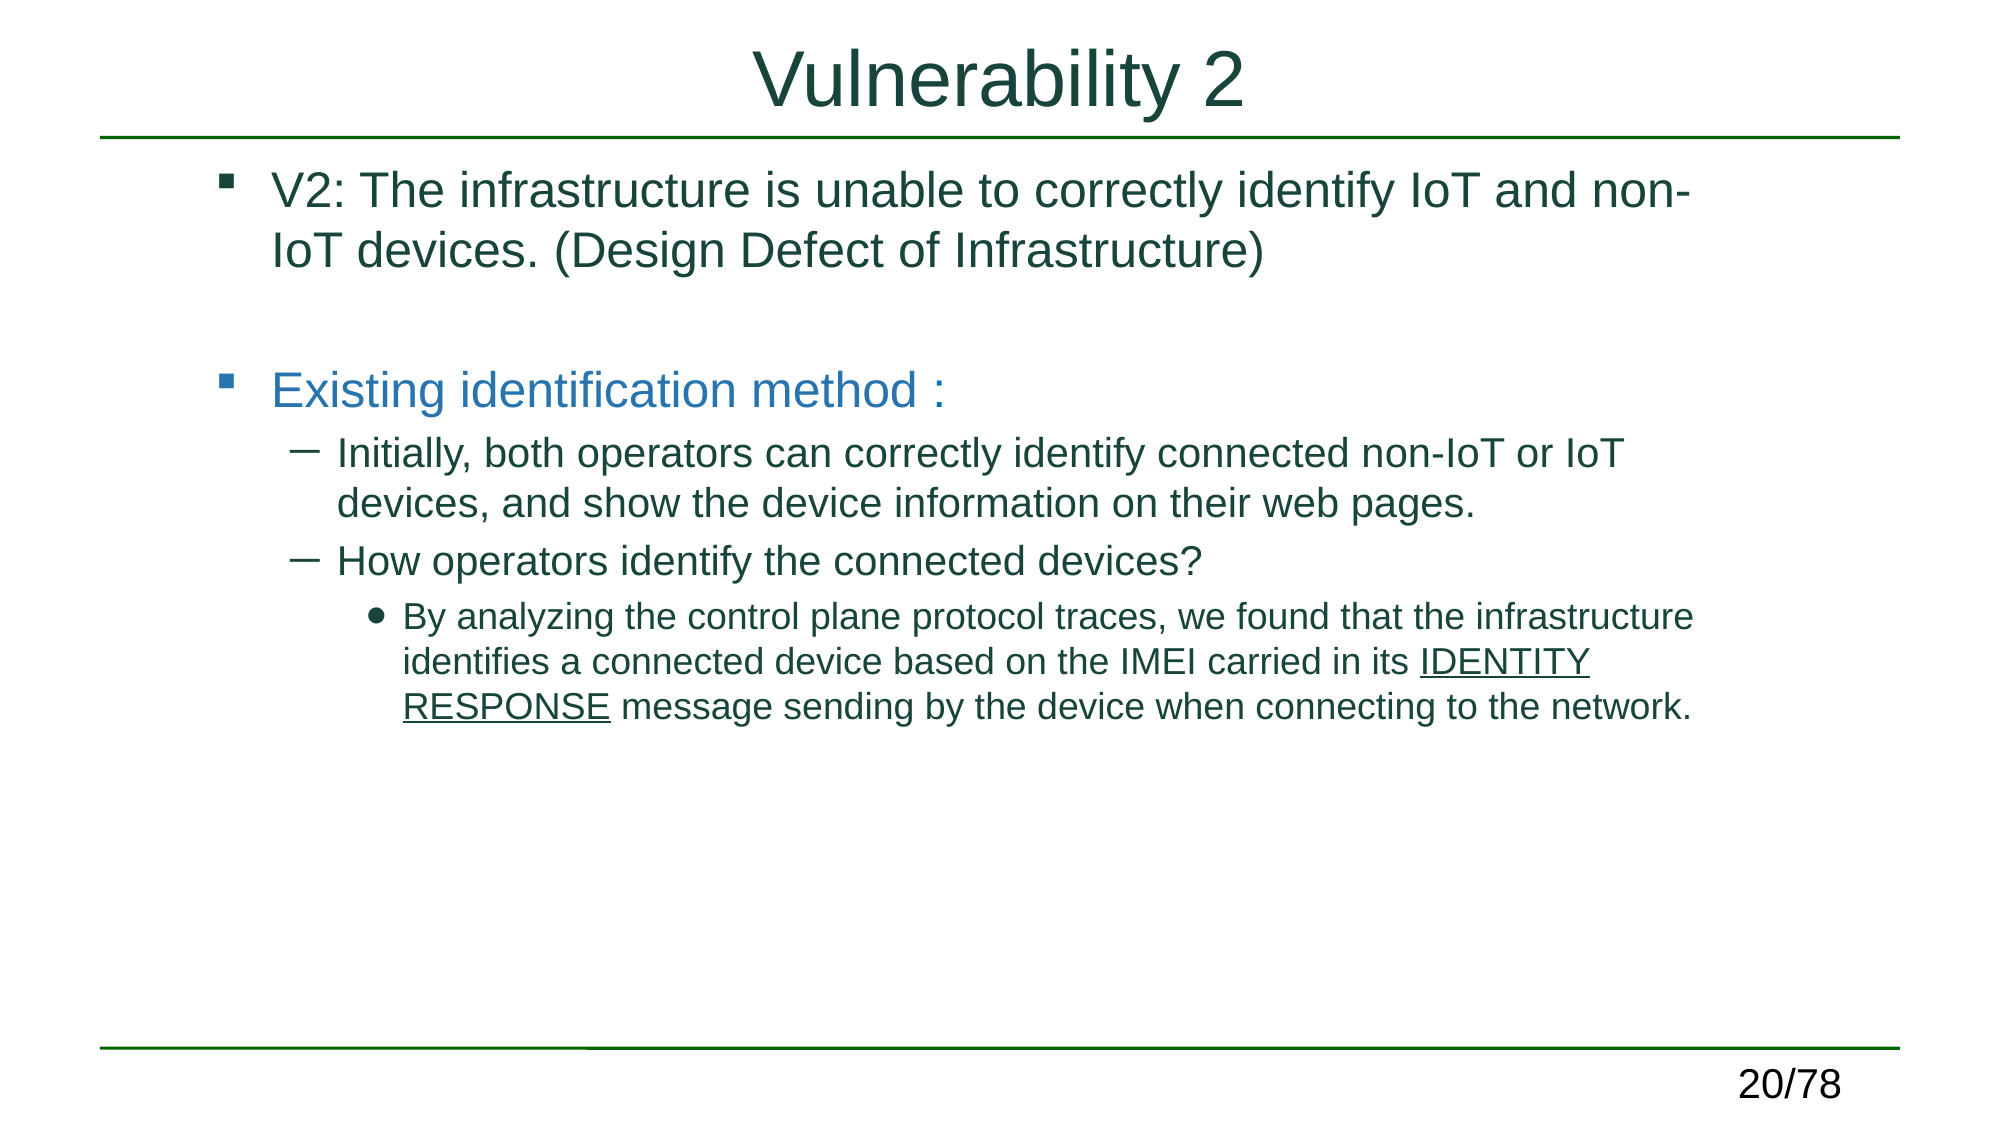

# Vulnerability 2
V2: The infrastructure is unable to correctly identify IoT and non-IoT devices. (Design Defect of Infrastructure)

Existing identification method :
Initially, both operators can correctly identify connected non-IoT or IoT devices, and show the device information on their web pages.
How operators identify the connected devices?
By analyzing the control plane protocol traces, we found that the infrastructure identifies a connected device based on the IMEI carried in its IDENTITY RESPONSE message sending by the device when connecting to the network.